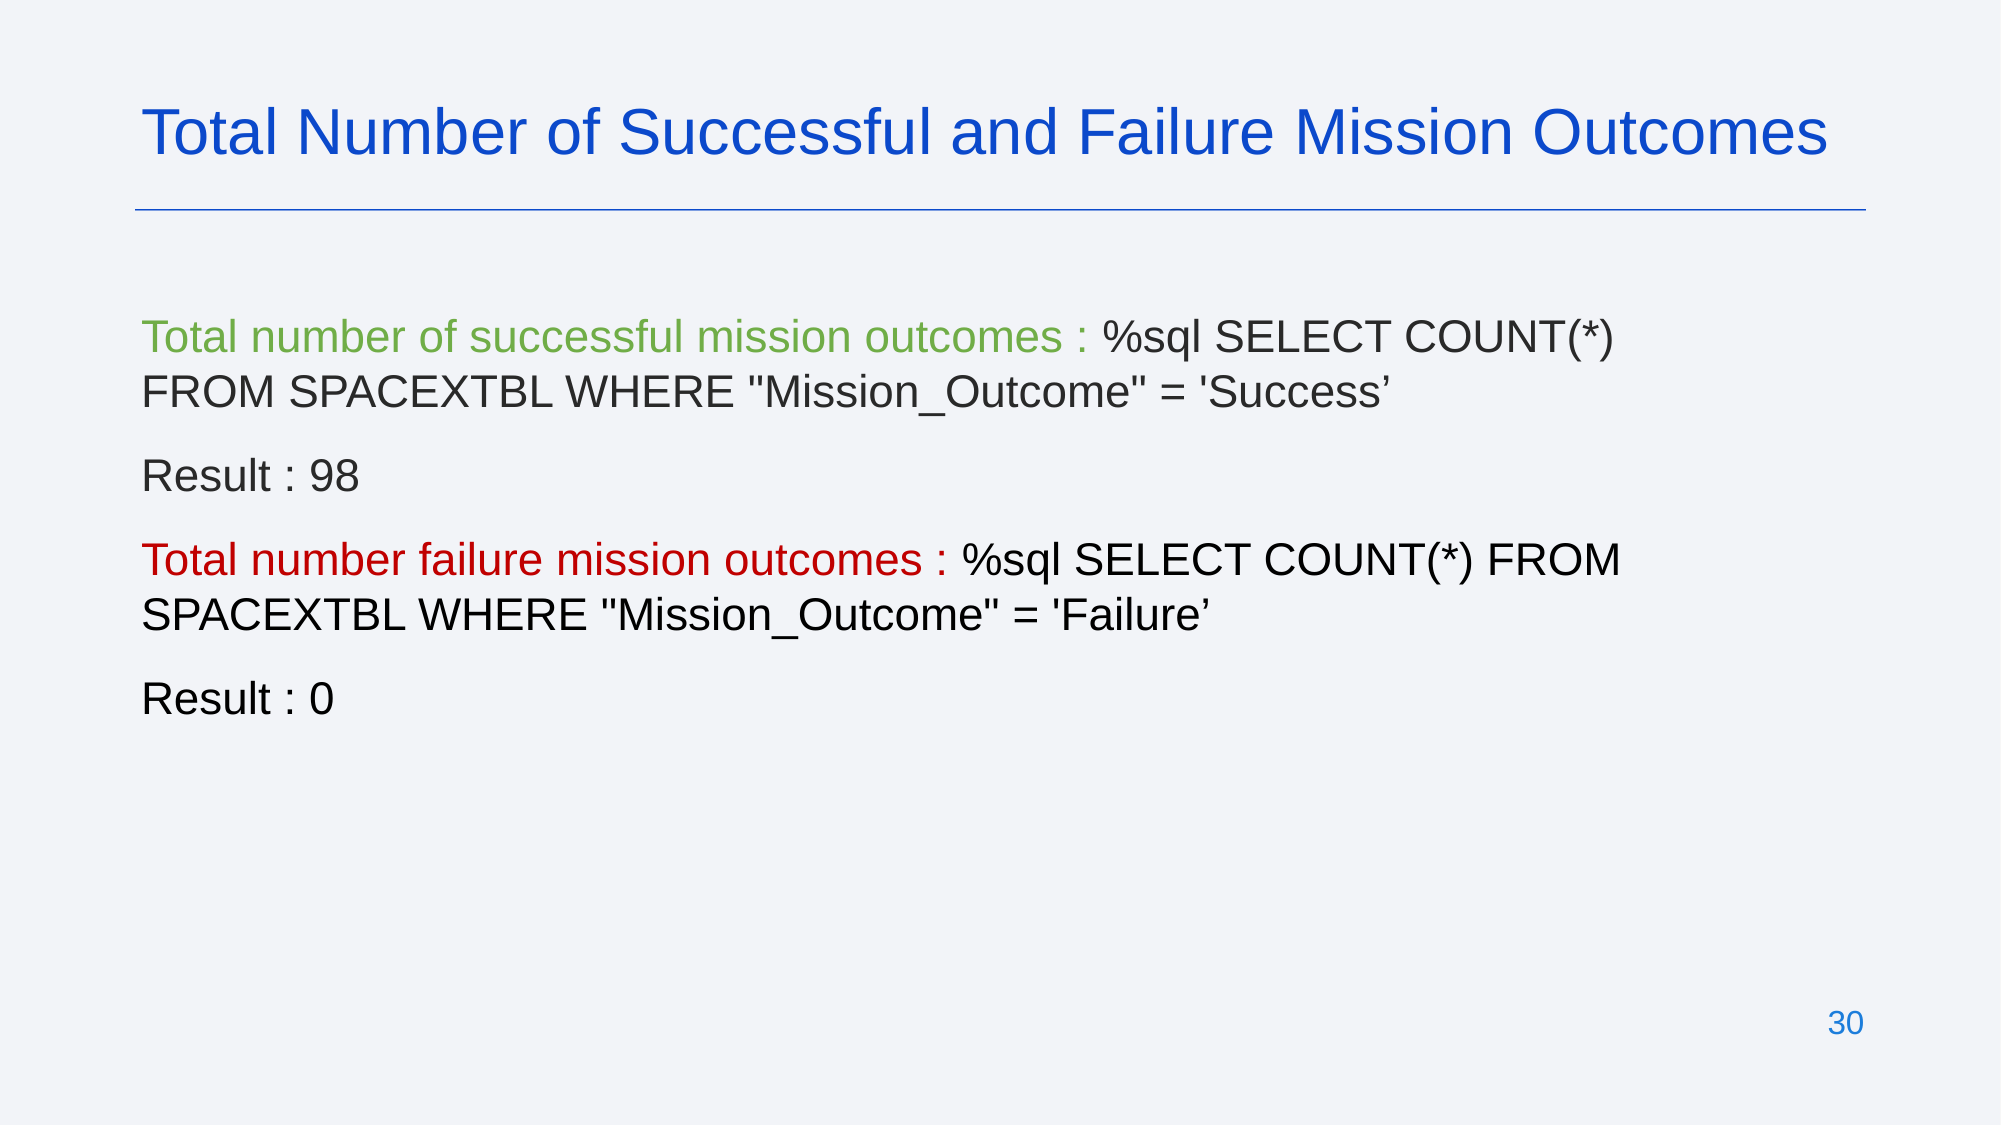

Total Number of Successful and Failure Mission Outcomes
Total number of successful mission outcomes : %sql SELECT COUNT(*) FROM SPACEXTBL WHERE "Mission_Outcome" = 'Success’
Result : 98
Total number failure mission outcomes : %sql SELECT COUNT(*) FROM SPACEXTBL WHERE "Mission_Outcome" = 'Failure’
Result : 0
30